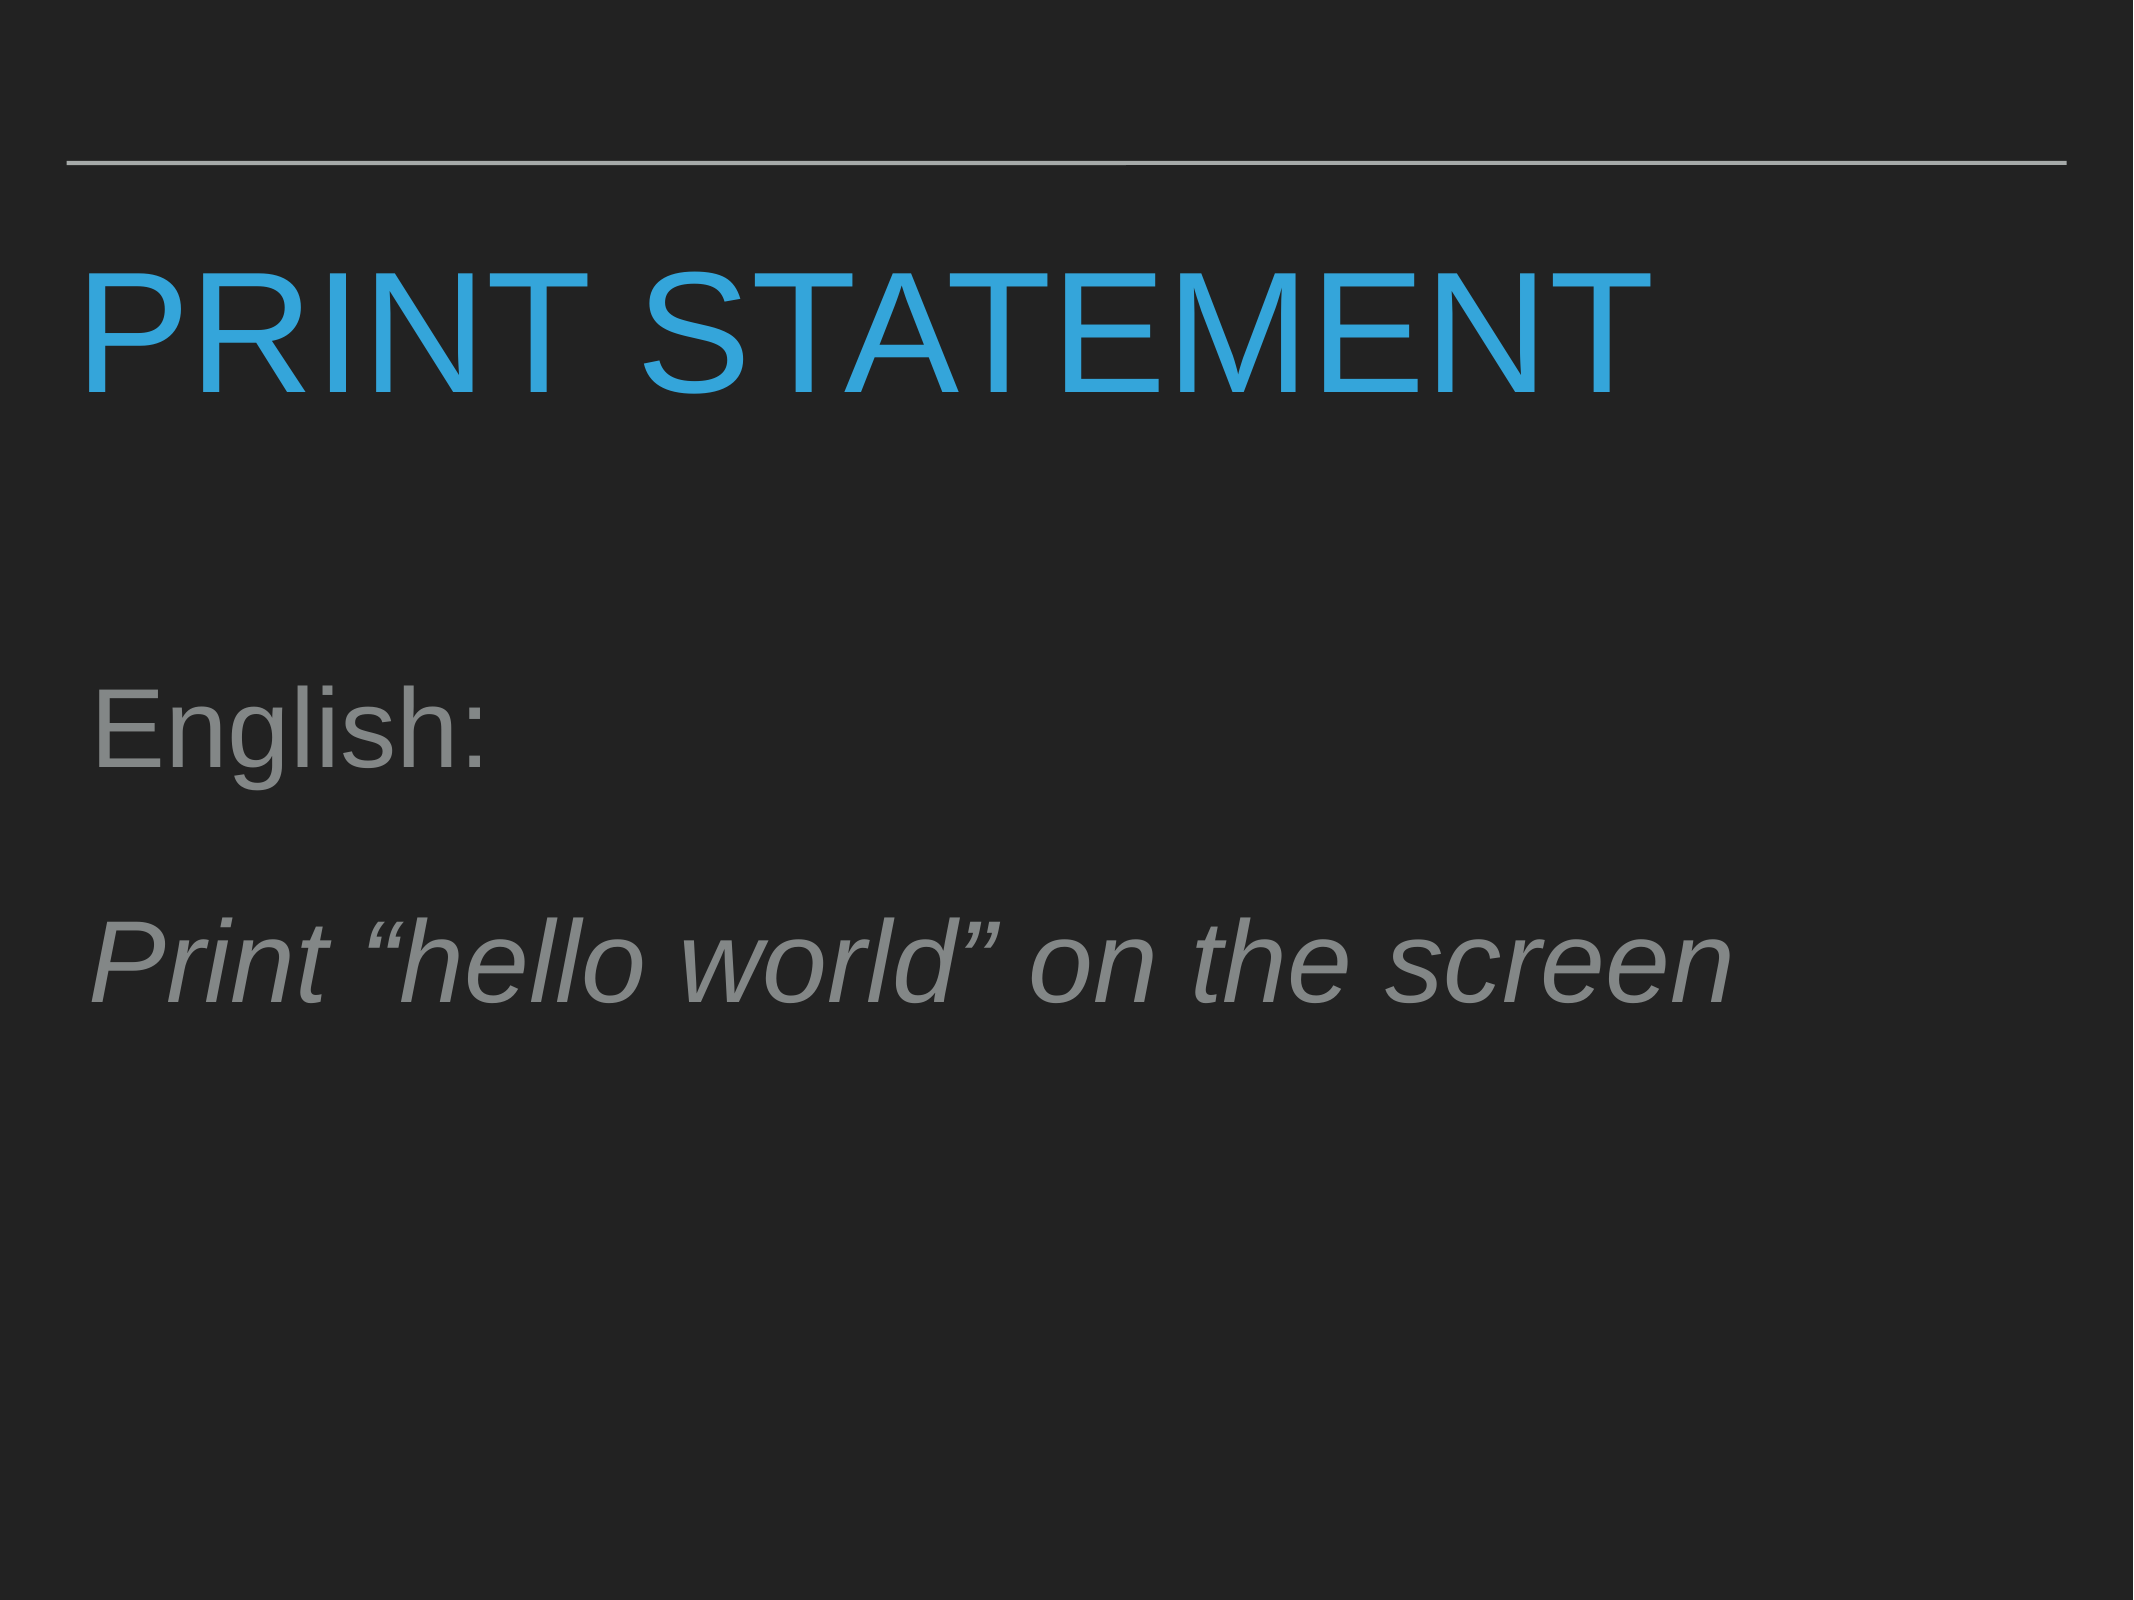

# Print STATEMENT
English:
Print “hello world” on the screen